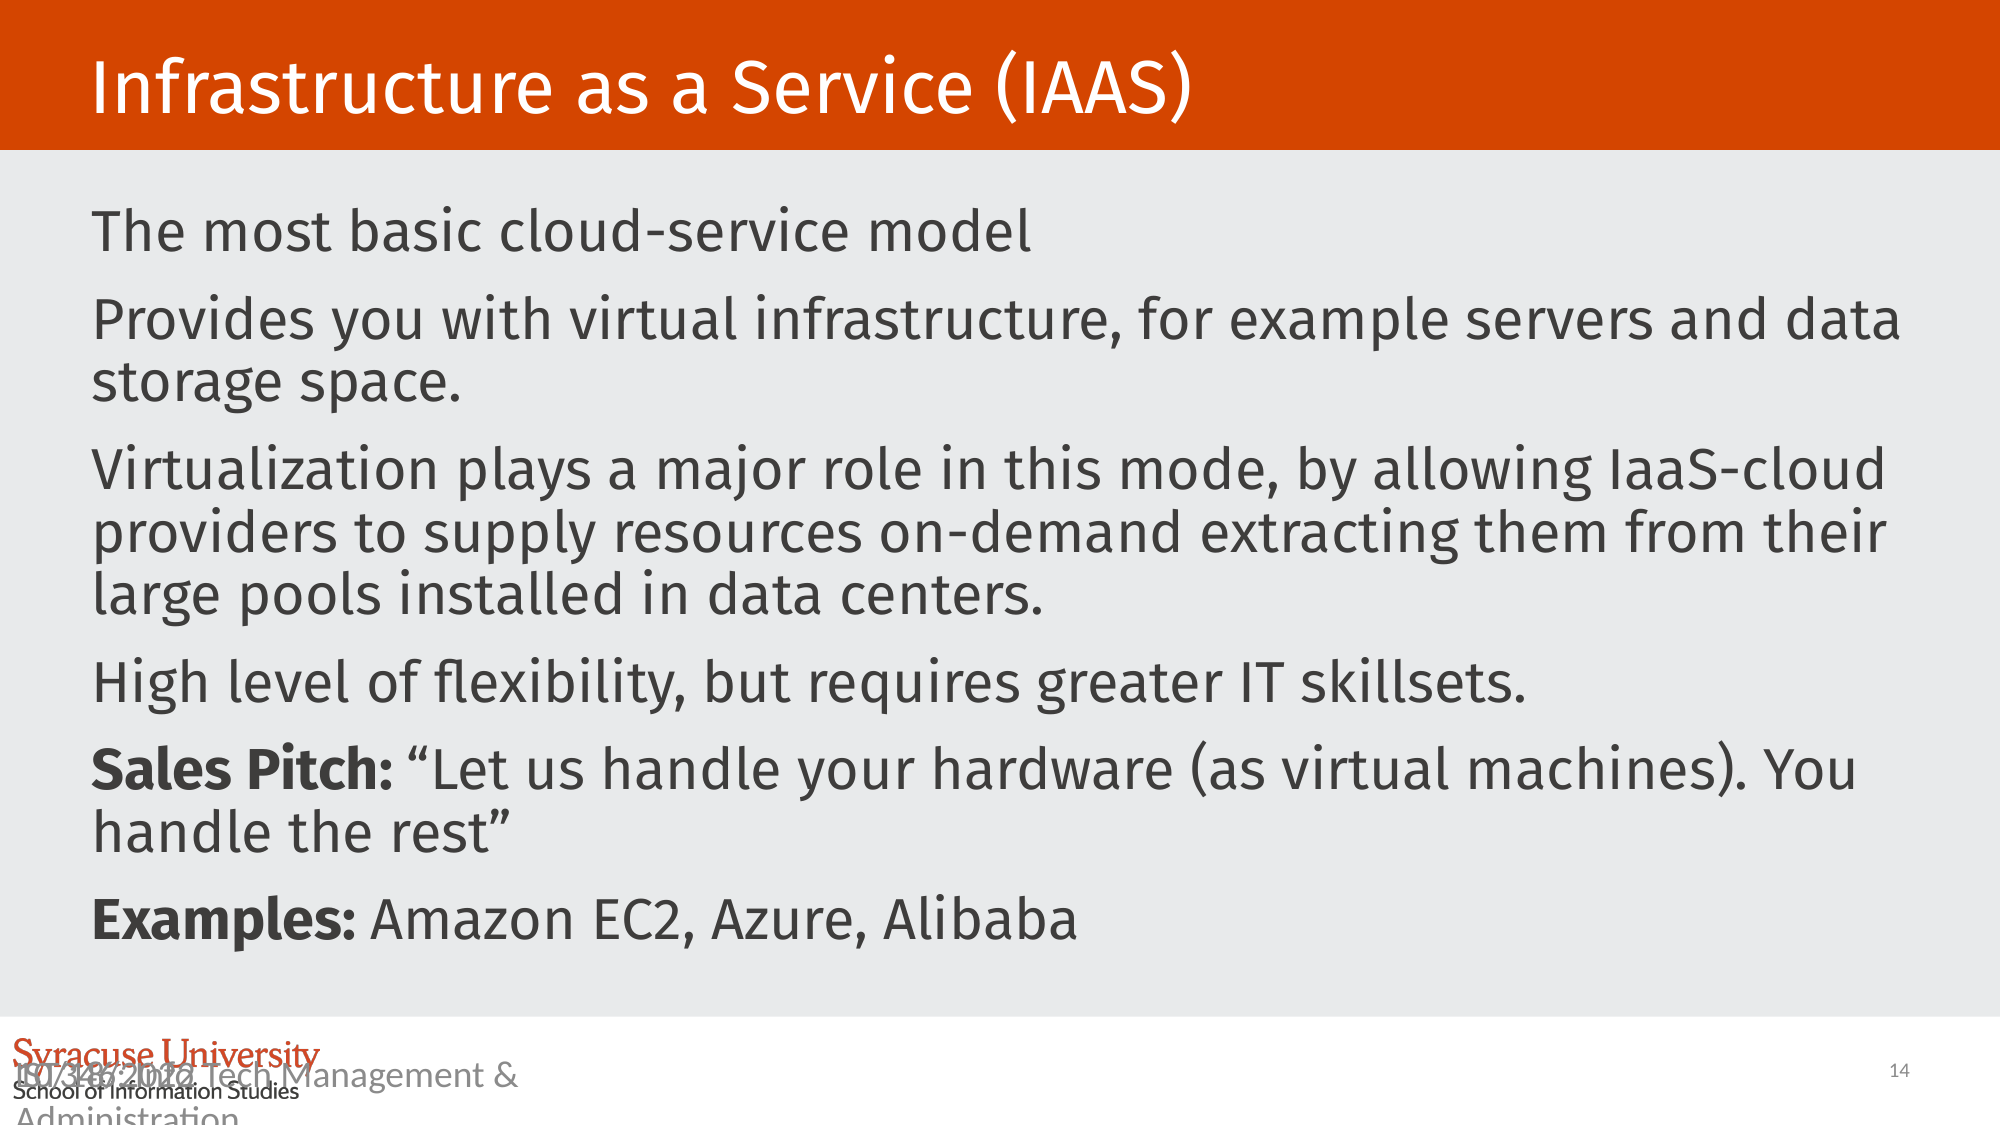

# Infrastructure as a Service (IAAS)
The most basic cloud-service model
Provides you with virtual infrastructure, for example servers and data storage space.
Virtualization plays a major role in this mode, by allowing IaaS-cloud providers to supply resources on-demand extracting them from their large pools installed in data centers.
High level of flexibility, but requires greater IT skillsets.
Sales Pitch: “Let us handle your hardware (as virtual machines). You handle the rest”
Examples: Amazon EC2, Azure, Alibaba

14

10/18/2022
IST346: Info Tech Management & Administration